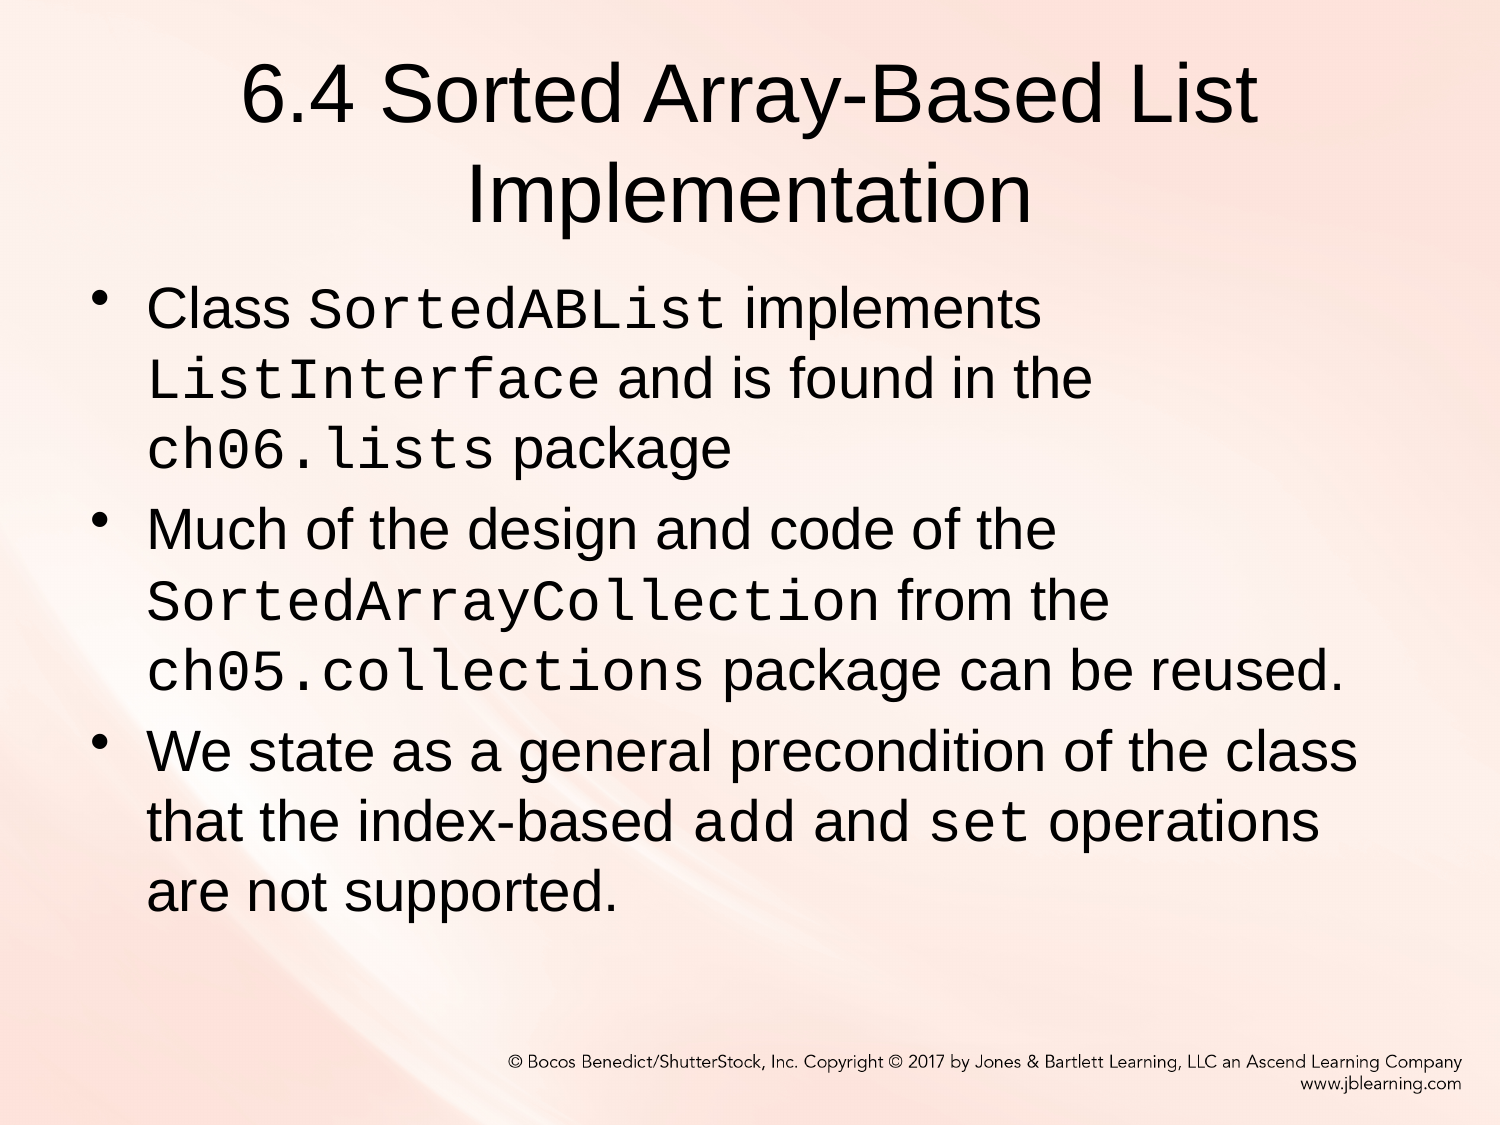

# 6.4 Sorted Array-Based List Implementation
Class SortedABList implements ListInterface and is found in the ch06.lists package
Much of the design and code of the SortedArrayCollection from the ch05.collections package can be reused.
We state as a general precondition of the class that the index-based add and set operations are not supported.